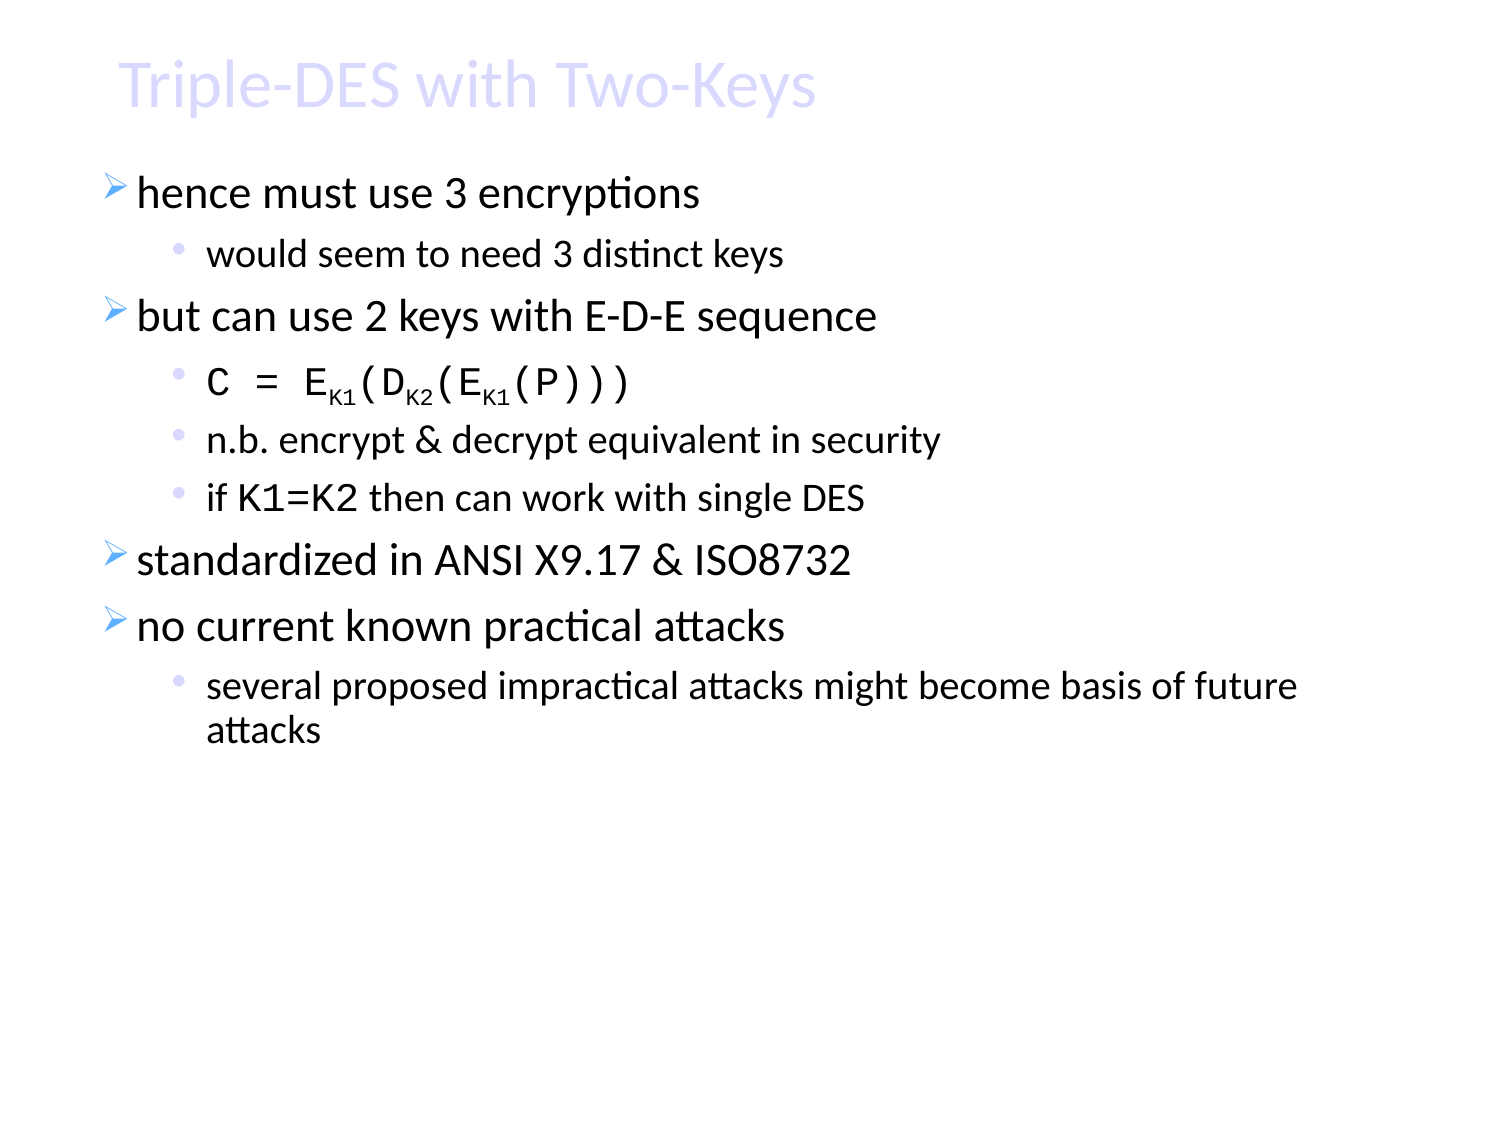

# Triple-DES with Two-Keys
hence must use 3 encryptions
would seem to need 3 distinct keys
but can use 2 keys with E-D-E sequence
C = EK1(DK2(EK1(P)))
n.b. encrypt & decrypt equivalent in security
if K1=K2 then can work with single DES
standardized in ANSI X9.17 & ISO8732
no current known practical attacks
several proposed impractical attacks might become basis of future attacks